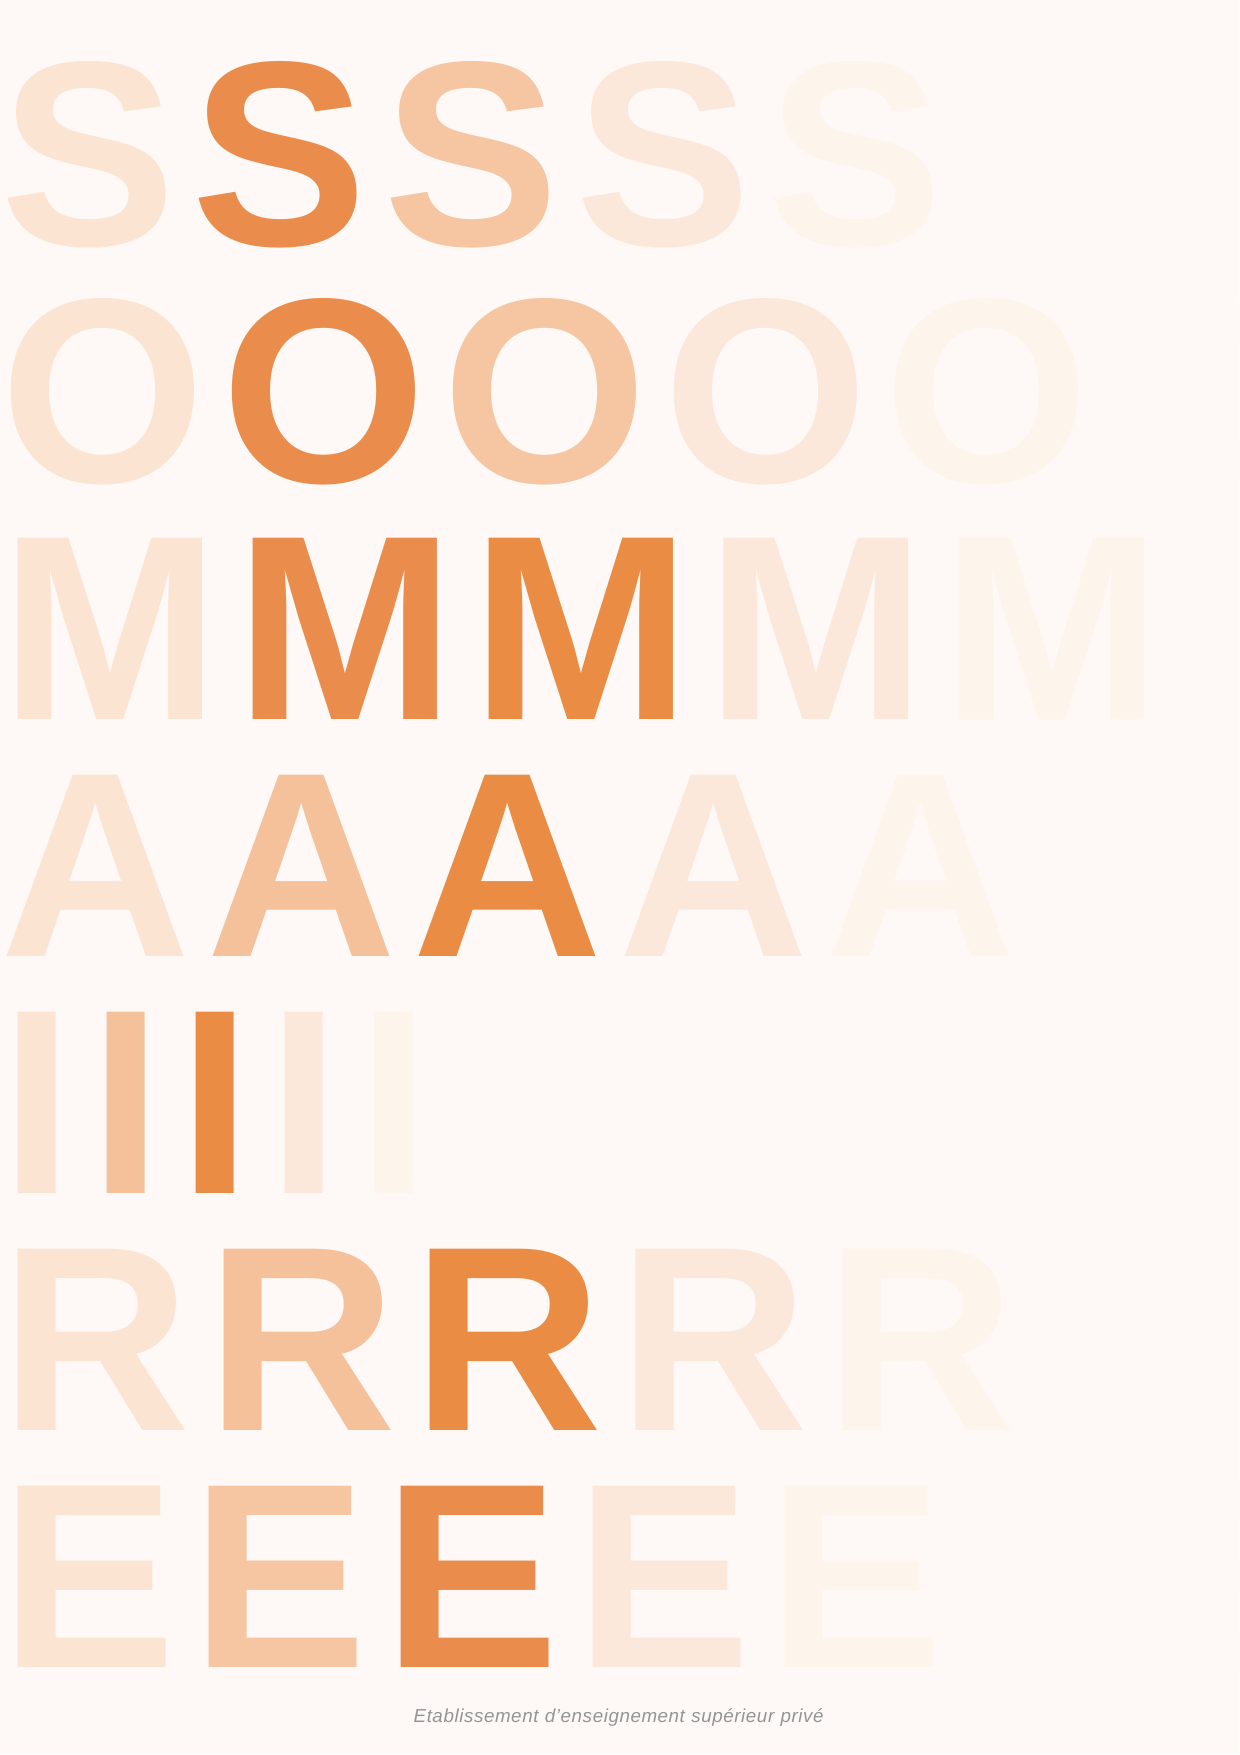

SSSSSS OOOOOO MMMMM AAAAAA IIIIII
RRRRRR
EEEEEEE
Etablissement d’enseignement supérieur privé